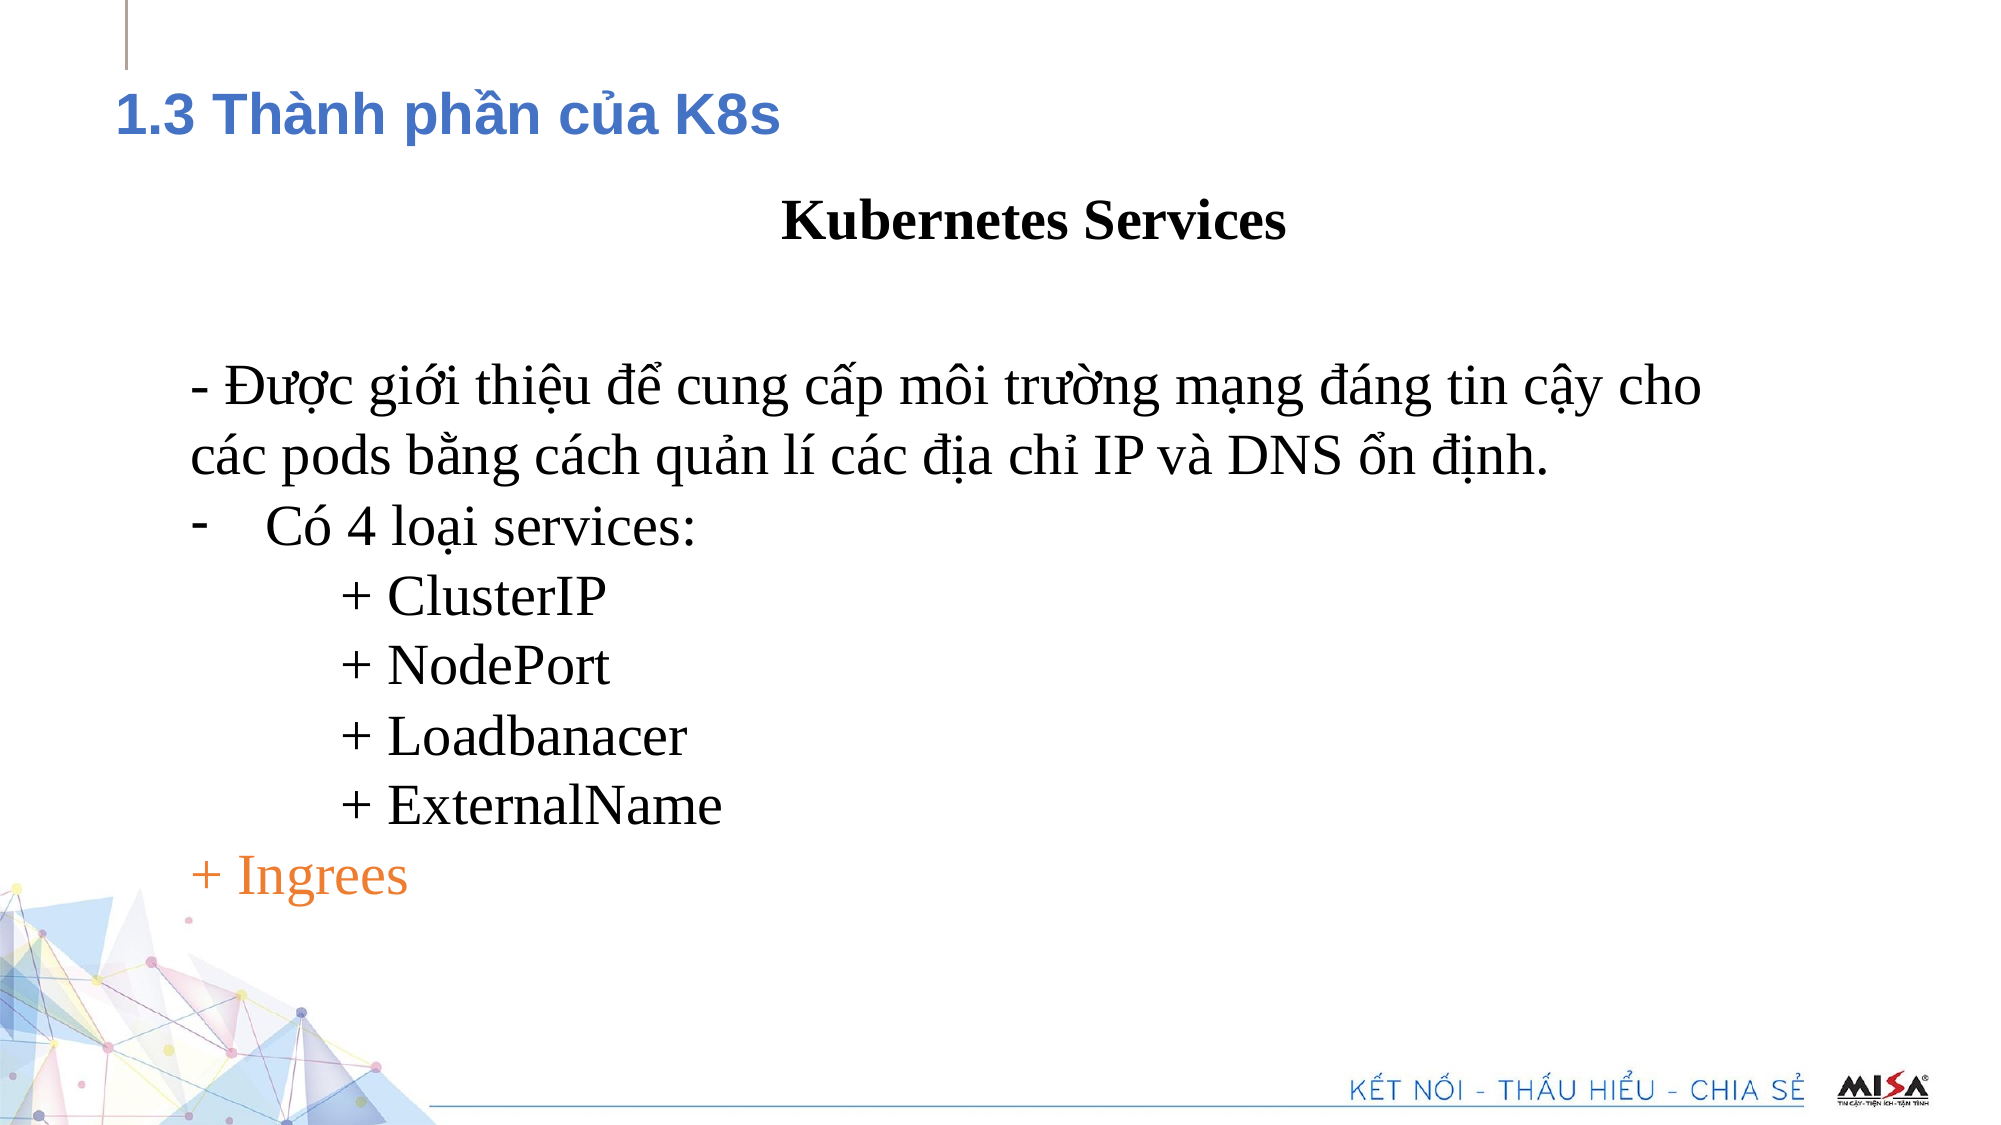

1.3 Thành phần của K8s
Kubernetes Services
- Được giới thiệu để cung cấp môi trường mạng đáng tin cậy cho các pods bằng cách quản lí các địa chỉ IP và DNS ổn định.
Có 4 loại services:
	+ ClusterIP
	+ NodePort
	+ Loadbanacer
	+ ExternalName
+ Ingrees